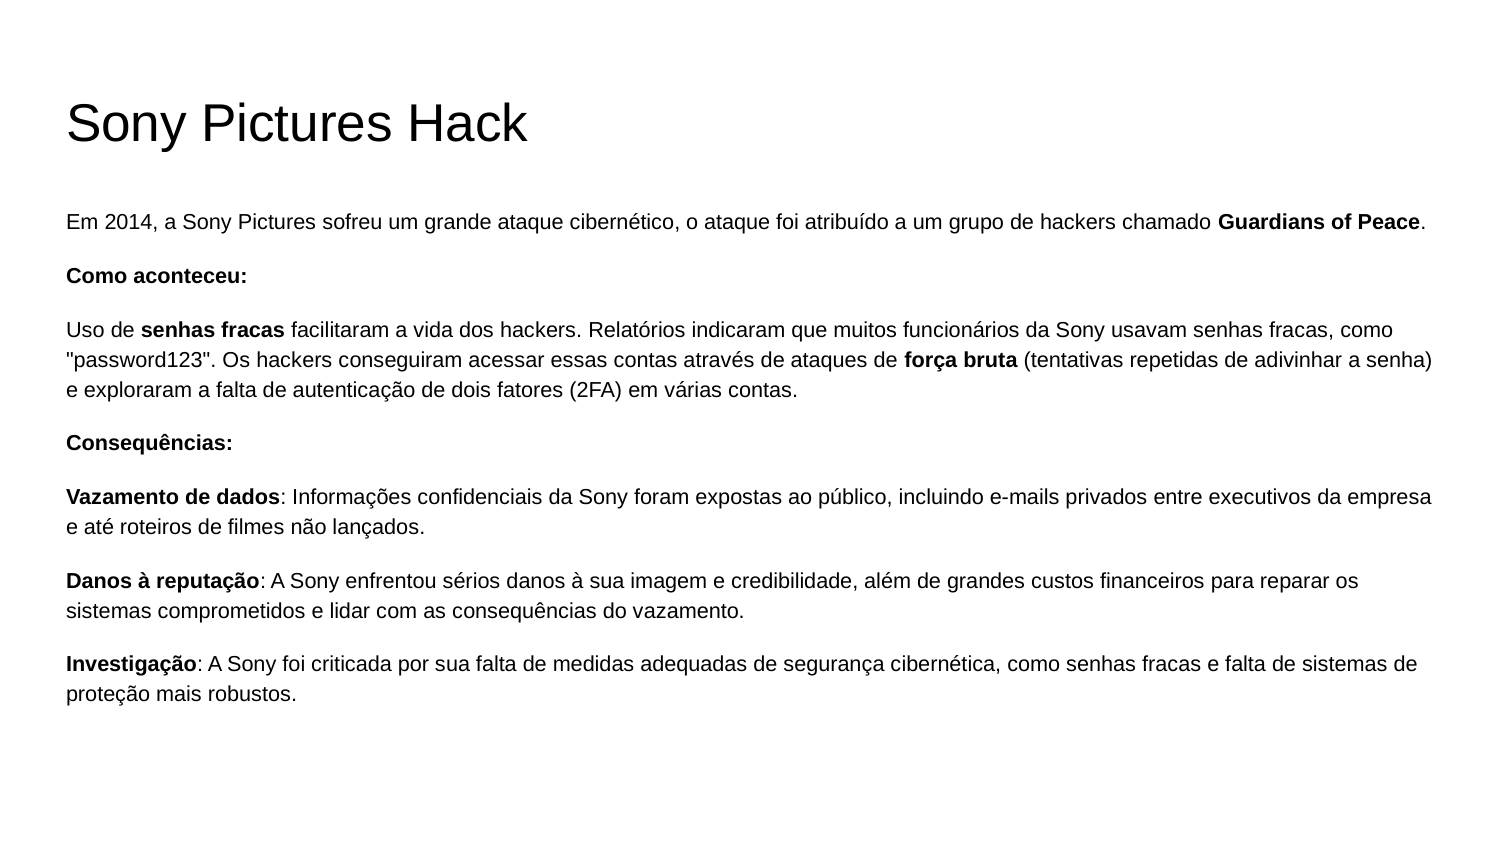

# Sony Pictures Hack
Em 2014, a Sony Pictures sofreu um grande ataque cibernético, o ataque foi atribuído a um grupo de hackers chamado Guardians of Peace.
Como aconteceu:
Uso de senhas fracas facilitaram a vida dos hackers. Relatórios indicaram que muitos funcionários da Sony usavam senhas fracas, como "password123". Os hackers conseguiram acessar essas contas através de ataques de força bruta (tentativas repetidas de adivinhar a senha) e exploraram a falta de autenticação de dois fatores (2FA) em várias contas.
Consequências:
Vazamento de dados: Informações confidenciais da Sony foram expostas ao público, incluindo e-mails privados entre executivos da empresa e até roteiros de filmes não lançados.
Danos à reputação: A Sony enfrentou sérios danos à sua imagem e credibilidade, além de grandes custos financeiros para reparar os sistemas comprometidos e lidar com as consequências do vazamento.
Investigação: A Sony foi criticada por sua falta de medidas adequadas de segurança cibernética, como senhas fracas e falta de sistemas de proteção mais robustos.